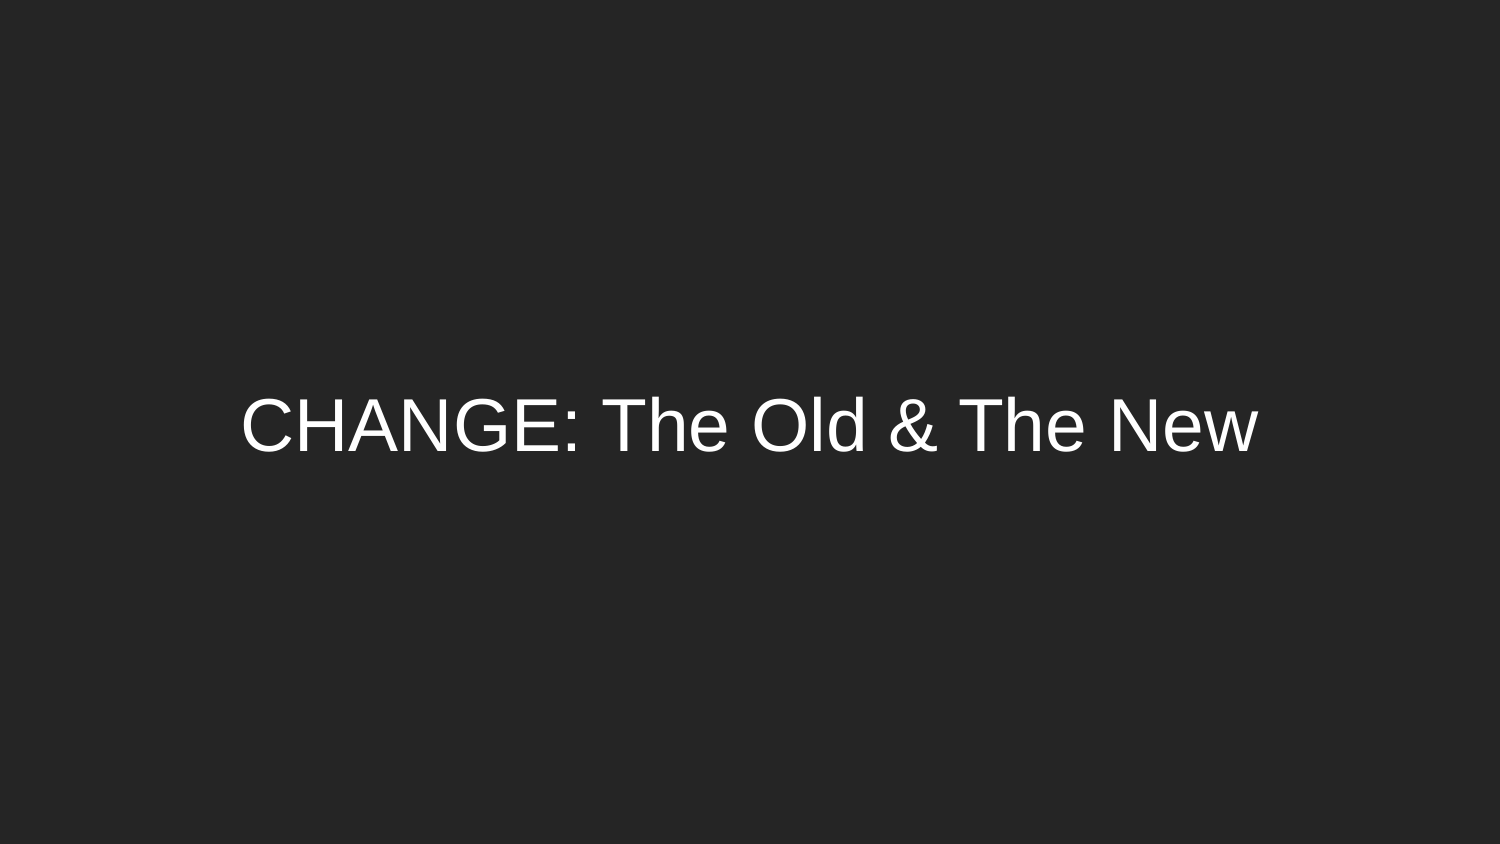

# CHANGE: The Old & The New